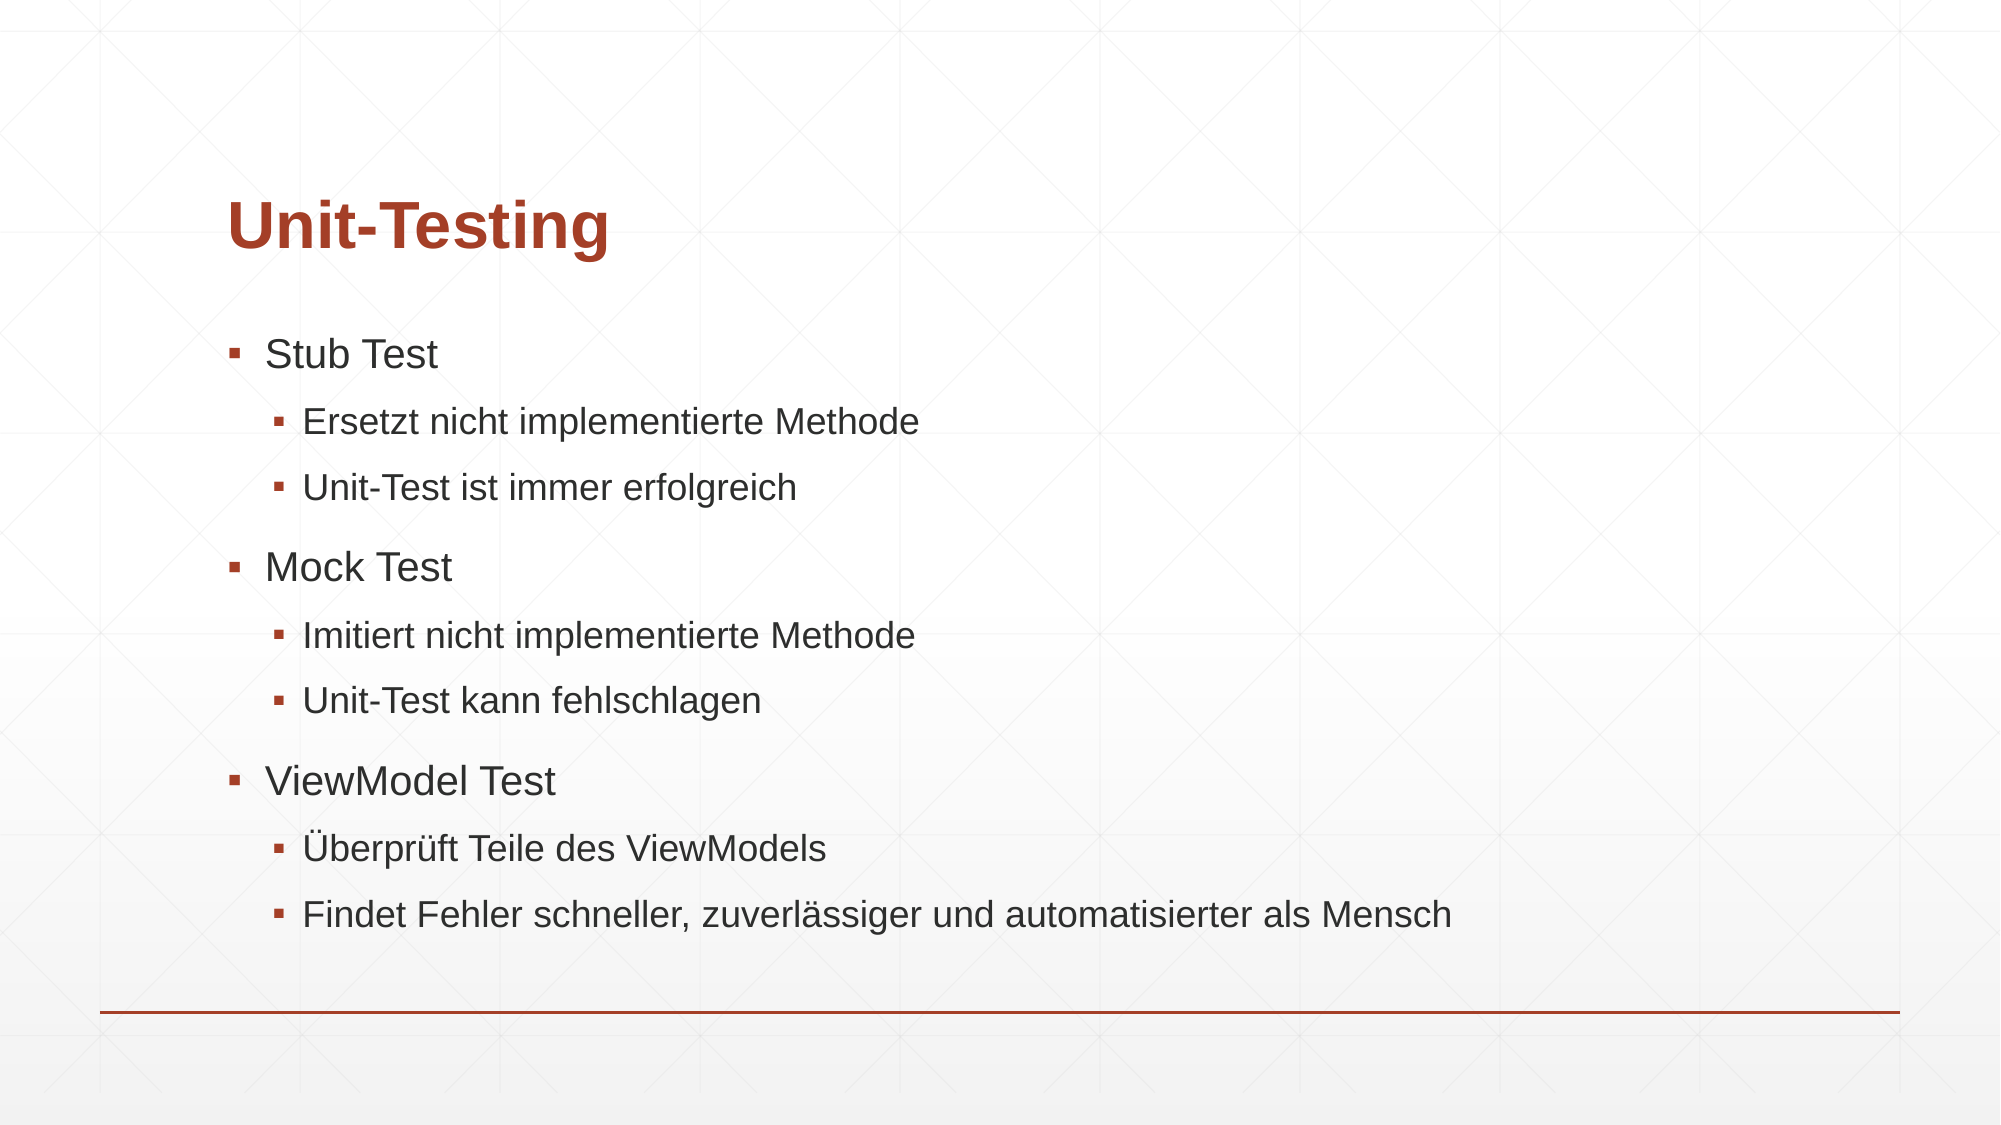

# Unit-Testing
Stub Test
Ersetzt nicht implementierte Methode
Unit-Test ist immer erfolgreich
Mock Test
Imitiert nicht implementierte Methode
Unit-Test kann fehlschlagen
ViewModel Test
Überprüft Teile des ViewModels
Findet Fehler schneller, zuverlässiger und automatisierter als Mensch